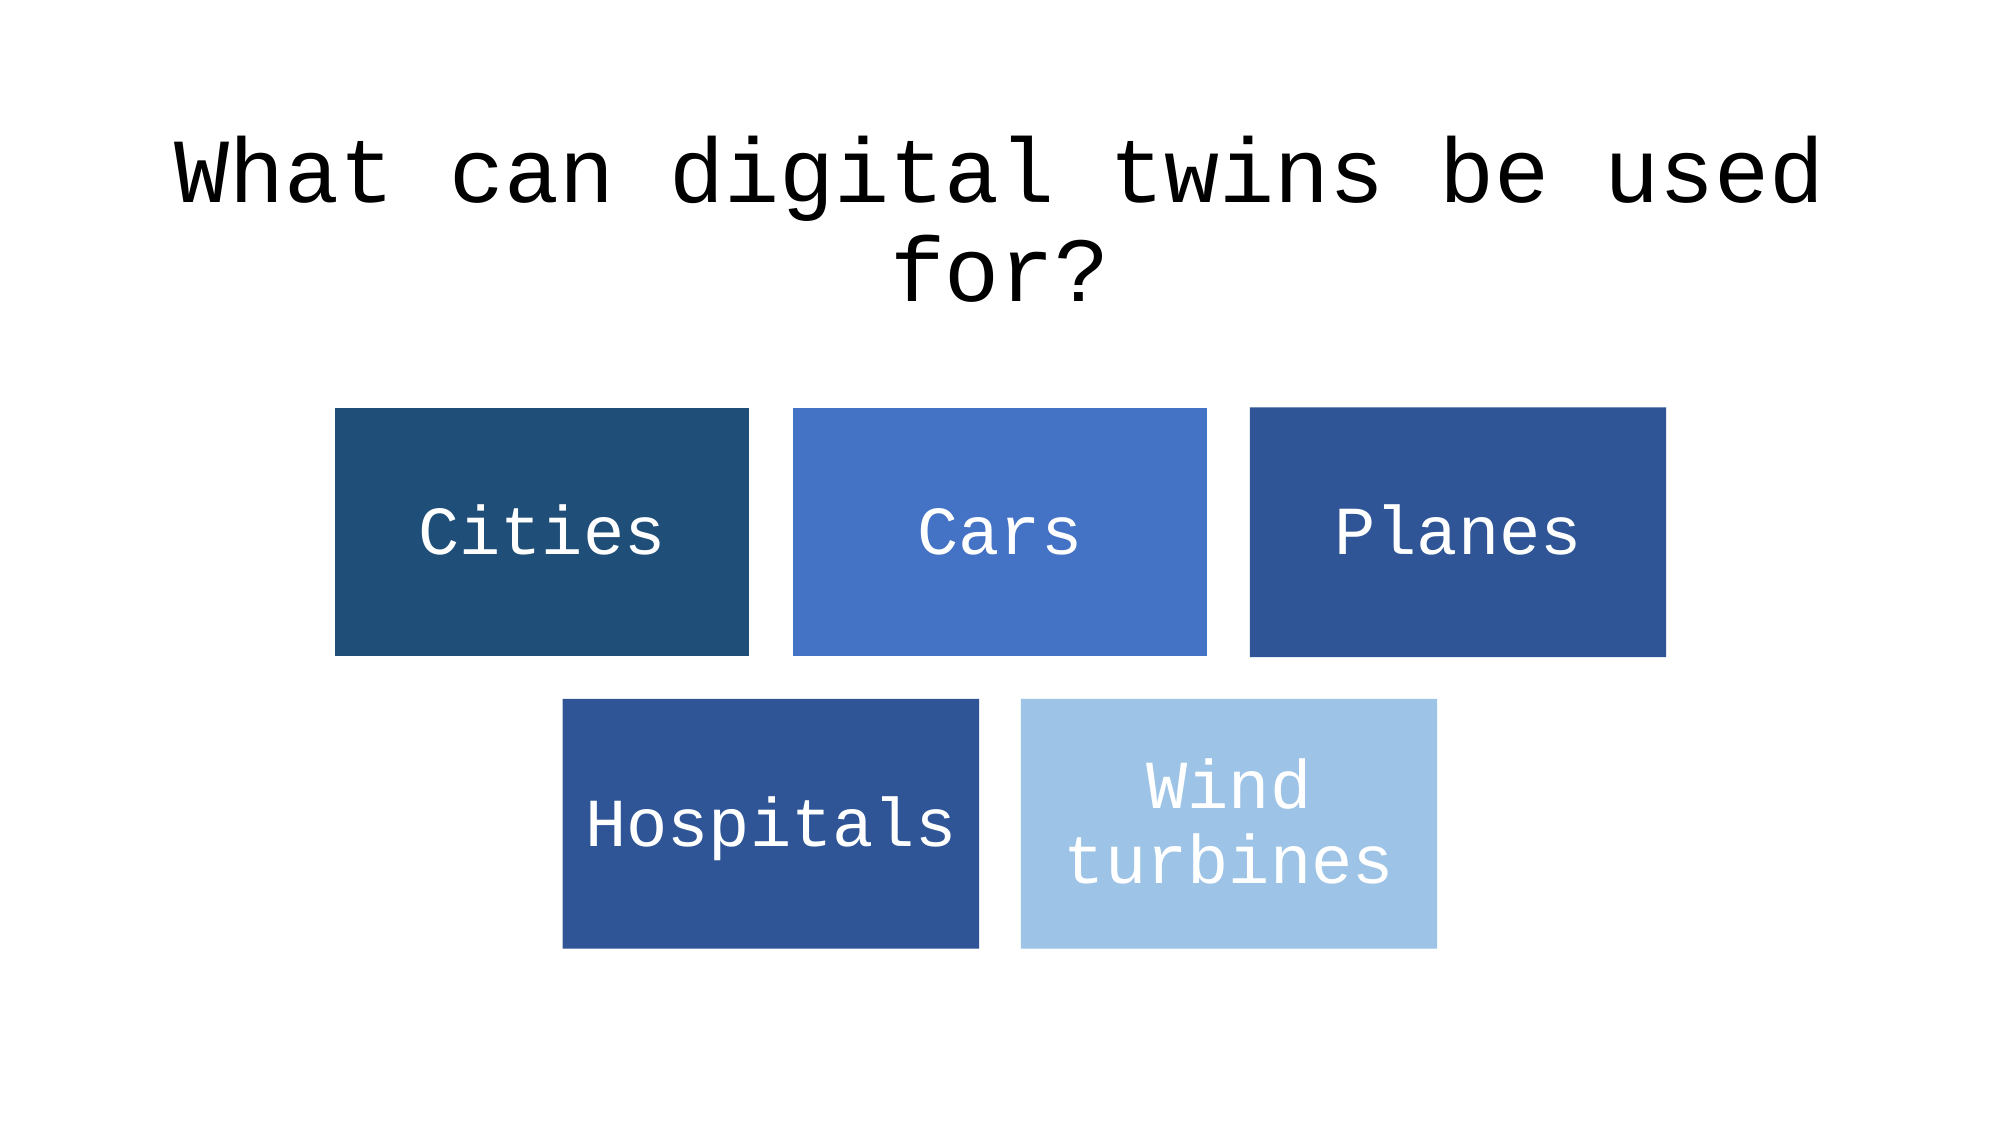

# What can digital twins be used for?
Cities
Cars
Planes
Hospitals
Wind turbines